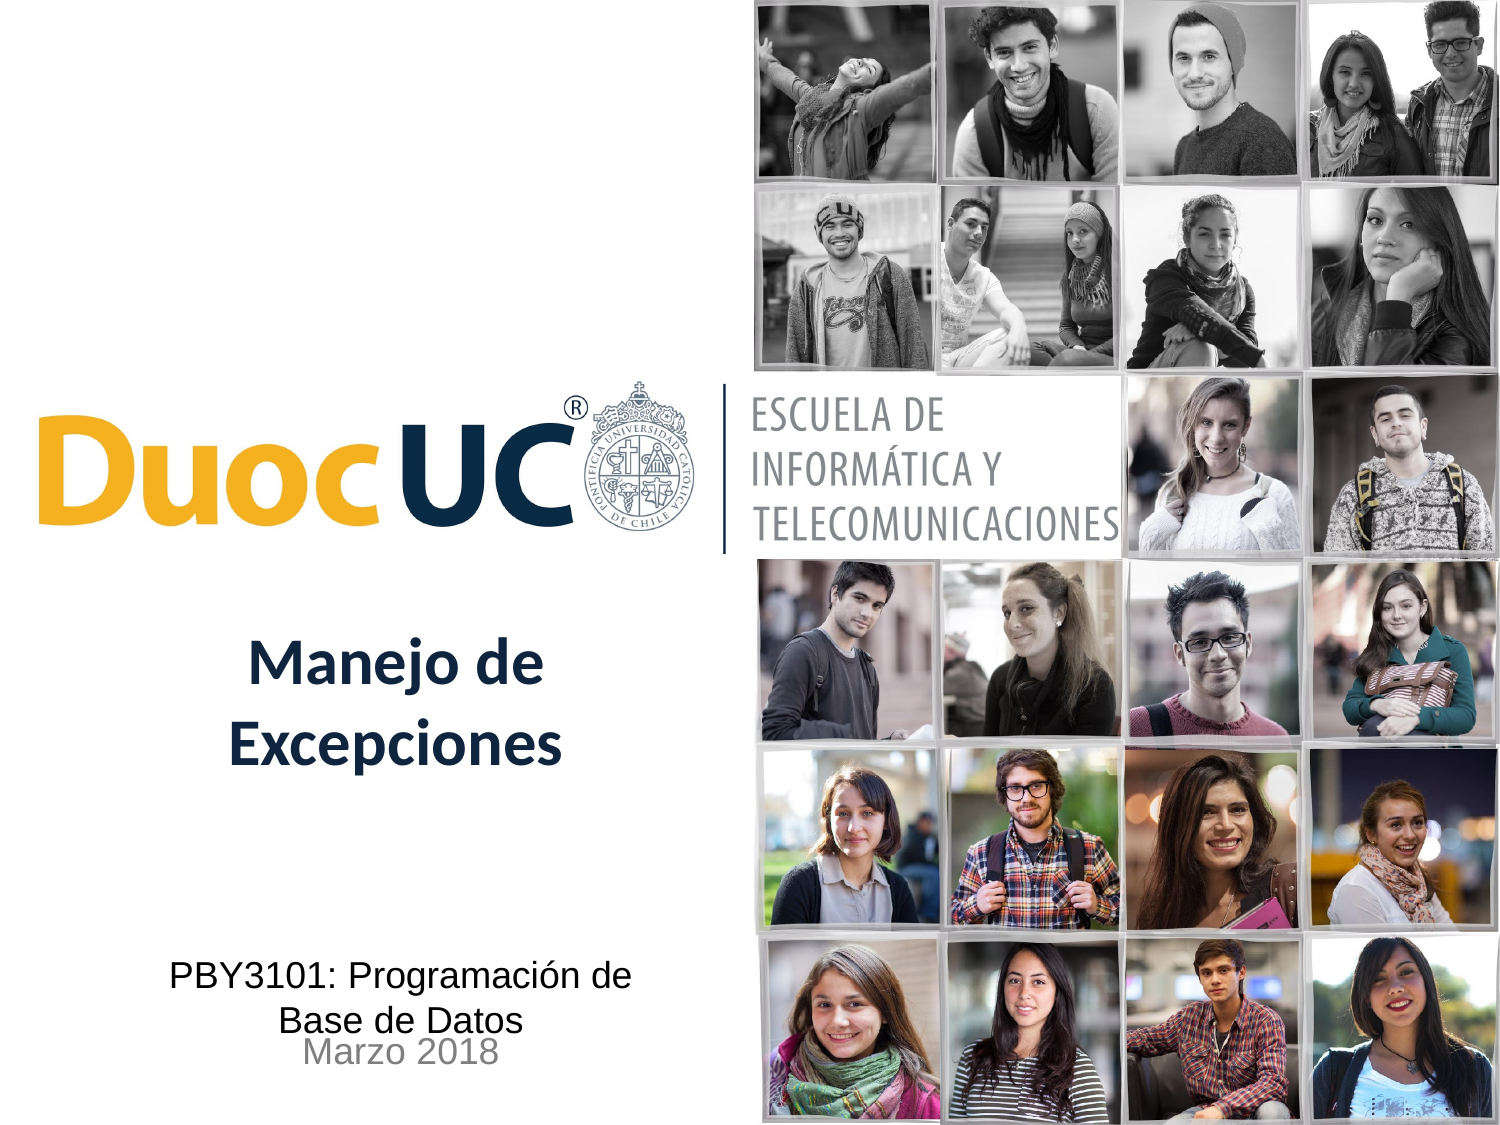

Manejo de Excepciones
PBY3101: Programación de Base de Datos
Marzo 2018